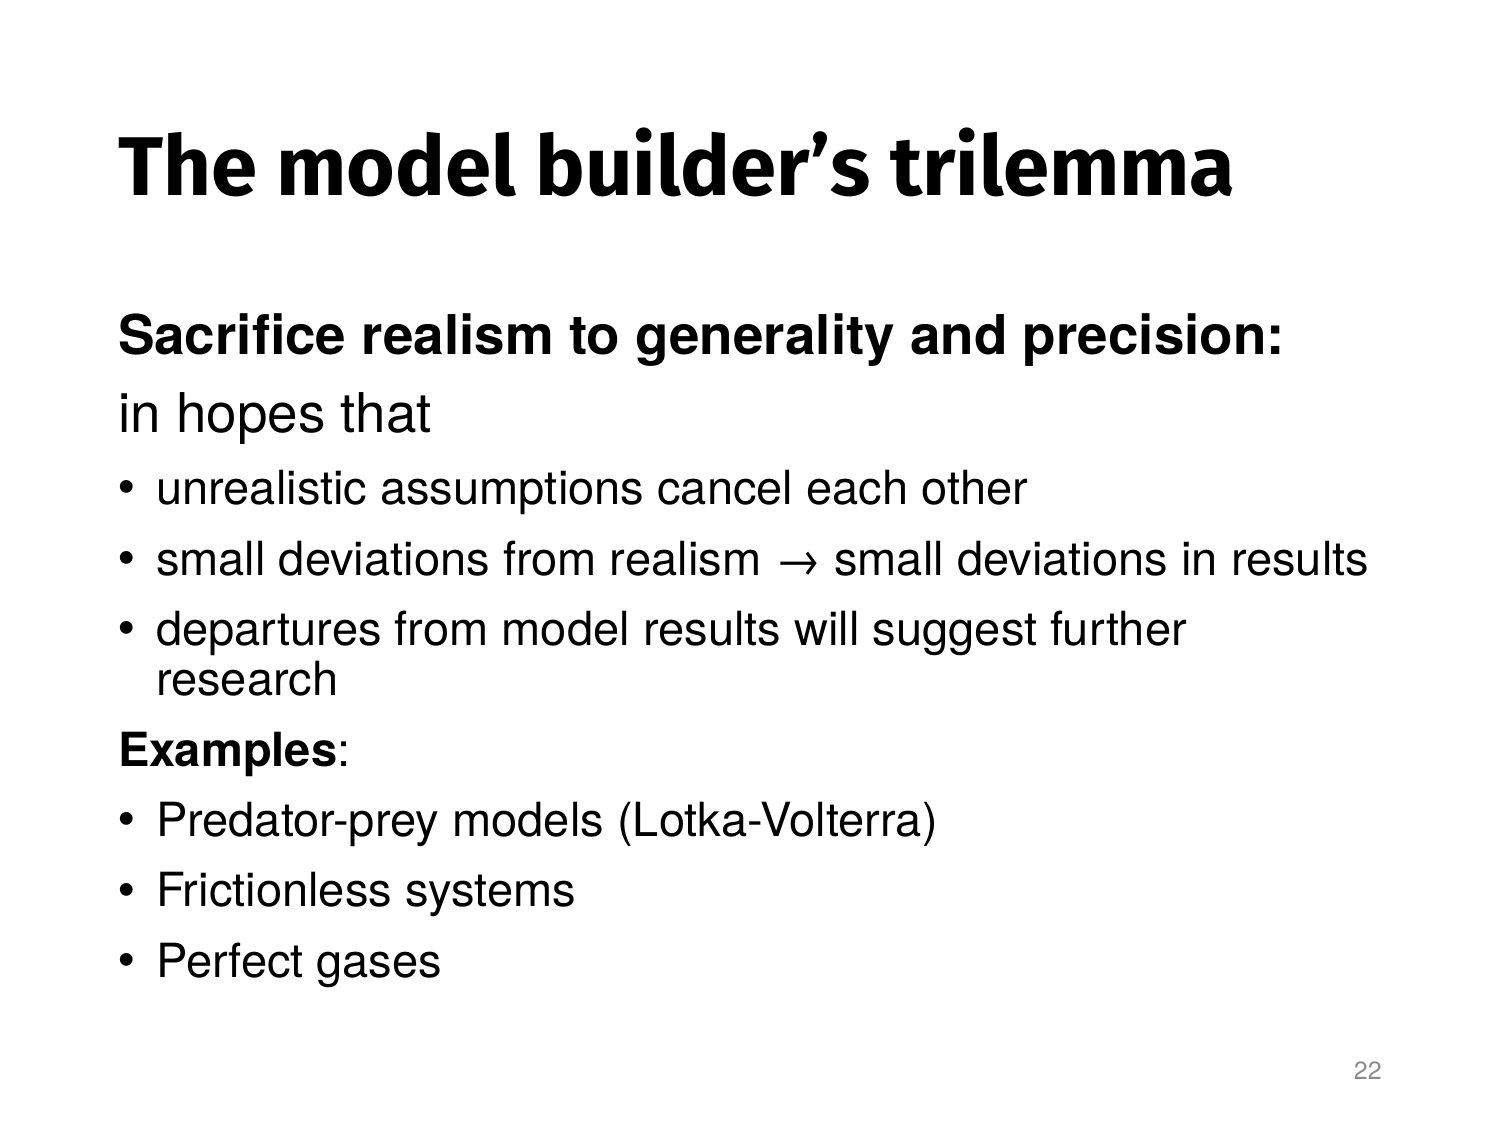

# The model builder’s trilemma
Sacrifice realism to generality and precision:
in hopes that
unrealistic assumptions cancel each other
small deviations from realism → small deviations in results
departures from model results will suggest further research
Examples:
Predator-prey models (Lotka-Volterra)
Frictionless systems
Perfect gases

22